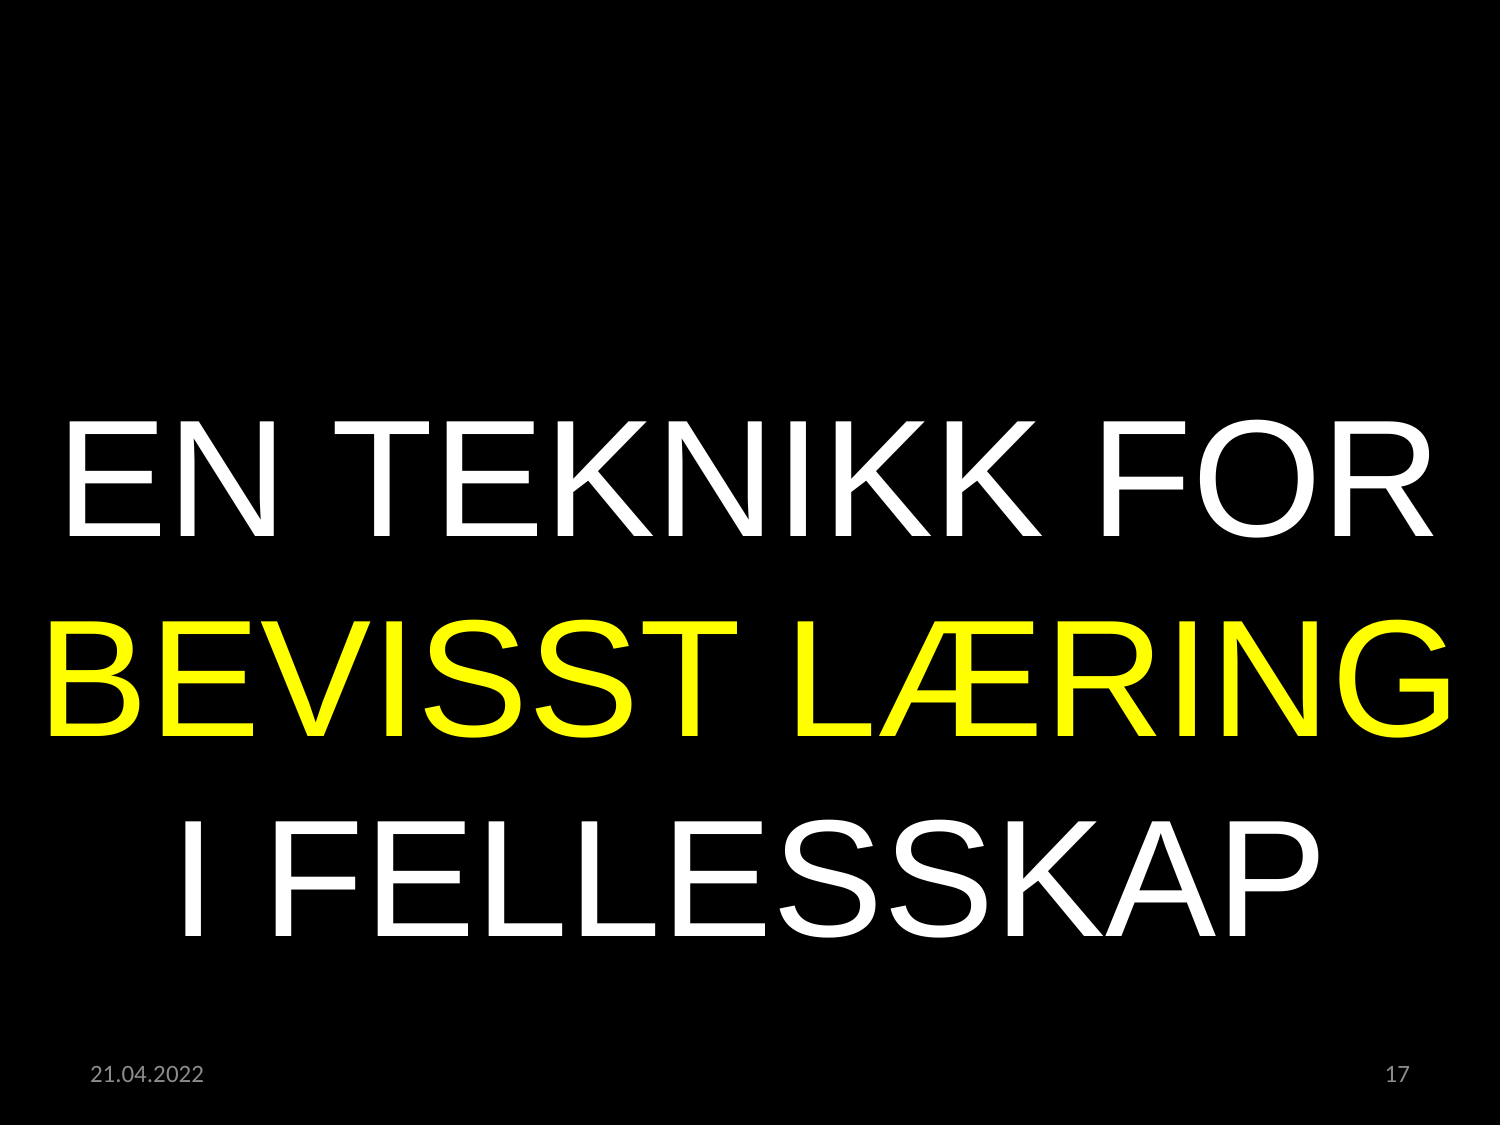

EN TEKNIKK FOR BEVISST LÆRING I FELLESSKAP
21.04.2022
17